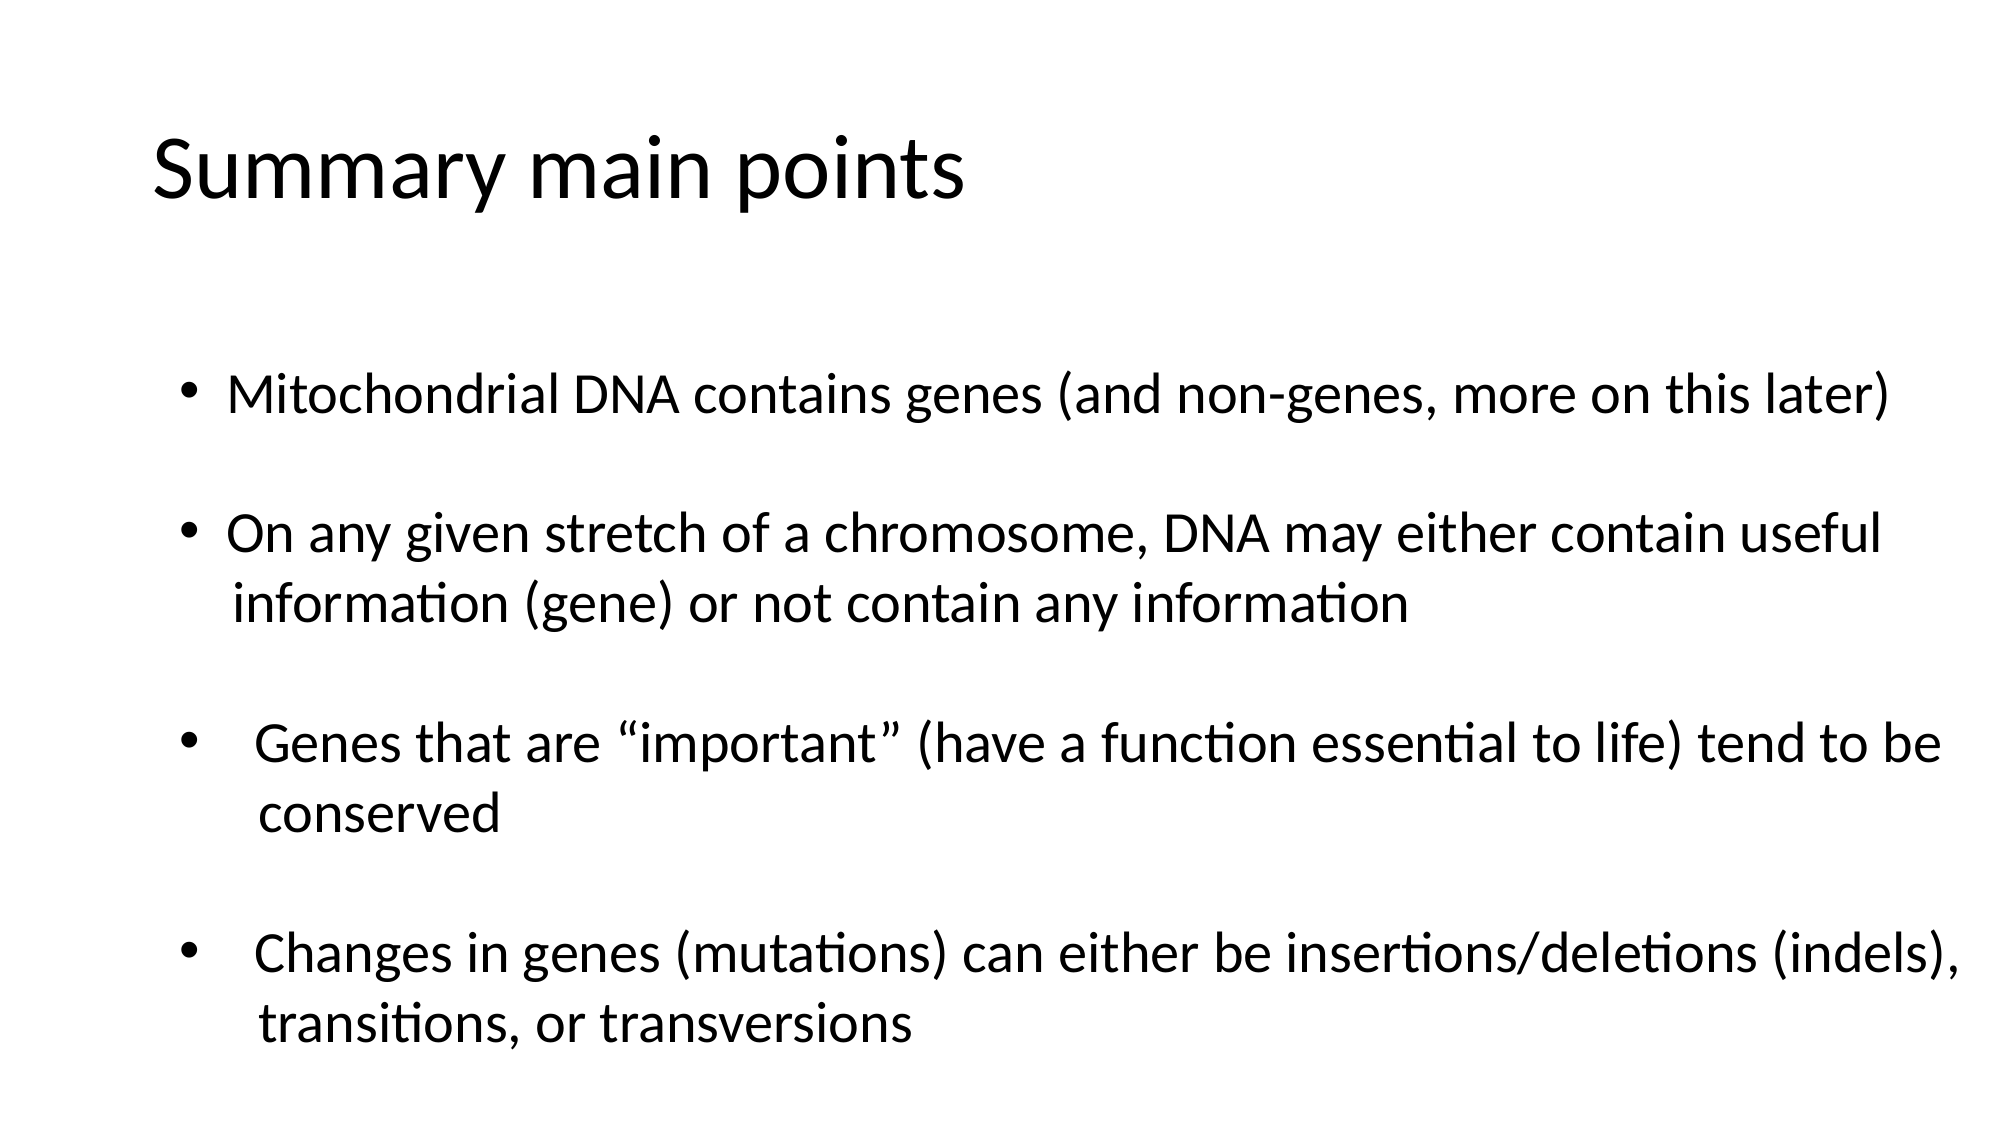

# Summary main points

Mitochondrial DNA contains genes (and non-genes, more on this later)

On any given stretch of a chromosome, DNA may either contain useful
    information (gene) or not contain any information

Genes that are “important” (have a function essential to life) tend to be
      conserved

Changes in genes (mutations) can either be insertions/deletions (indels),
      transitions, or transversions